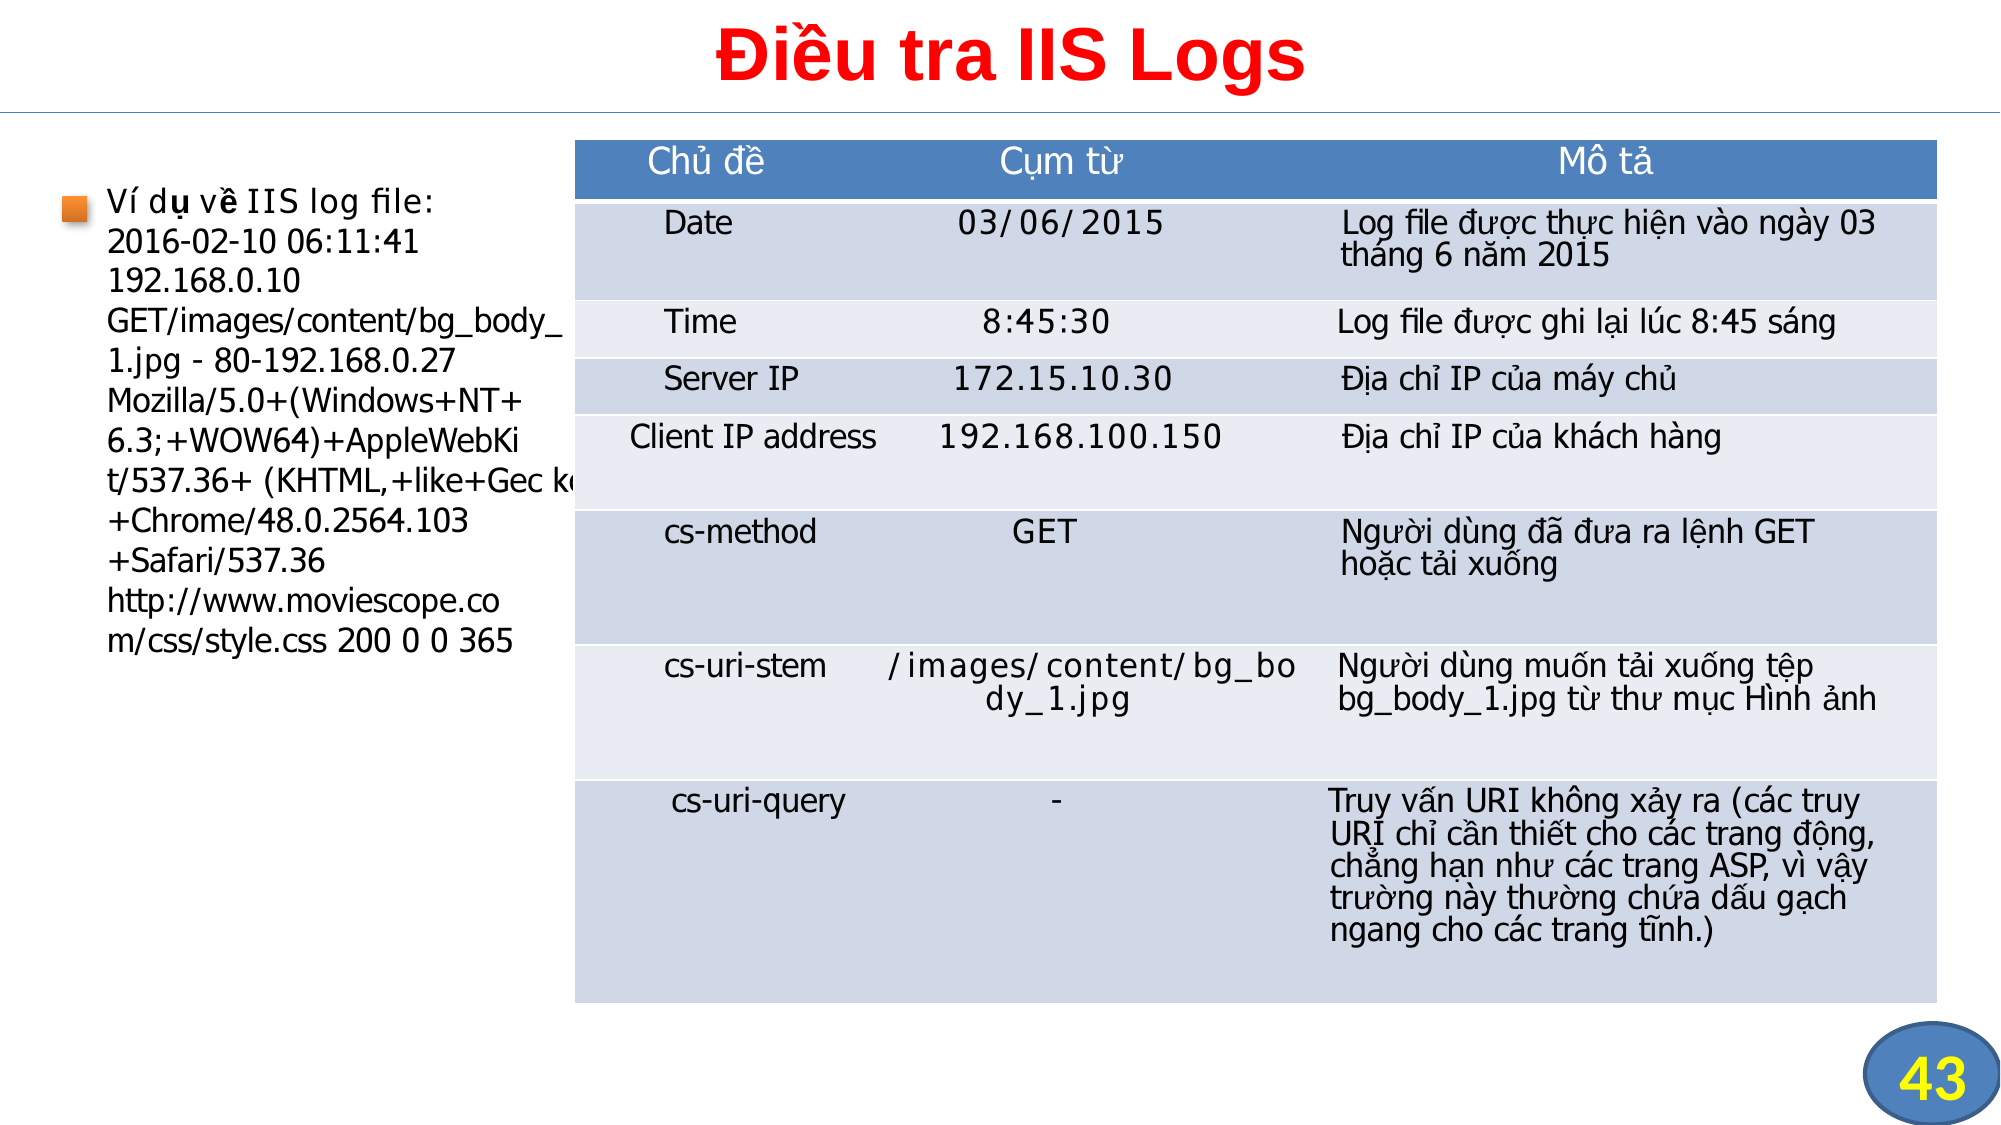

Điều tra IIS Logs
| Chủ đề Cụm từ Mô tả |
| --- |
| Date 03/06/2015 Log file được thực hiện vào ngày 03 tháng 6 năm 2015 |
| Time 8:45:30 Log file được ghi lại lúc 8:45 sáng |
| Server IP 172.15.10.30 Địa chỉ IP của máy chủ |
| Client IP address 192.168.100.150 Địa chỉ IP của khách hàng |
| cs-method GET Người dùng đã đưa ra lệnh GET hoặc tải xuống |
| cs-uri-stem /images/content/bg\_bo Người dùng muốn tải xuống tệp dy\_1.jpg bg\_body\_1.jpg từ thư mục Hình ảnh |
| cs-uri-query - Truy vấn URI không xảy ra (các truy URI chỉ cần thiết cho các trang động, chẳng hạn như các trang ASP, vì vậy trường này thường chứa dấu gạch ngang cho các trang tĩnh.) |
Ví dụ về IIS log file:
2016-02-10 06:11:41
192.168.0.10         GET/images/content/bg_body_ 1.jpg - 80-192.168.0.27
Mozilla/5.0+(Windows+NT+ 6.3;+WOW64)+AppleWebKi t/537.36+ (KHTML,+like+Gec ko)+Chrome/48.0.2564.103 +Safari/537.36
http://www.moviescope.co
m/css/style.css 200 0 0 365

43